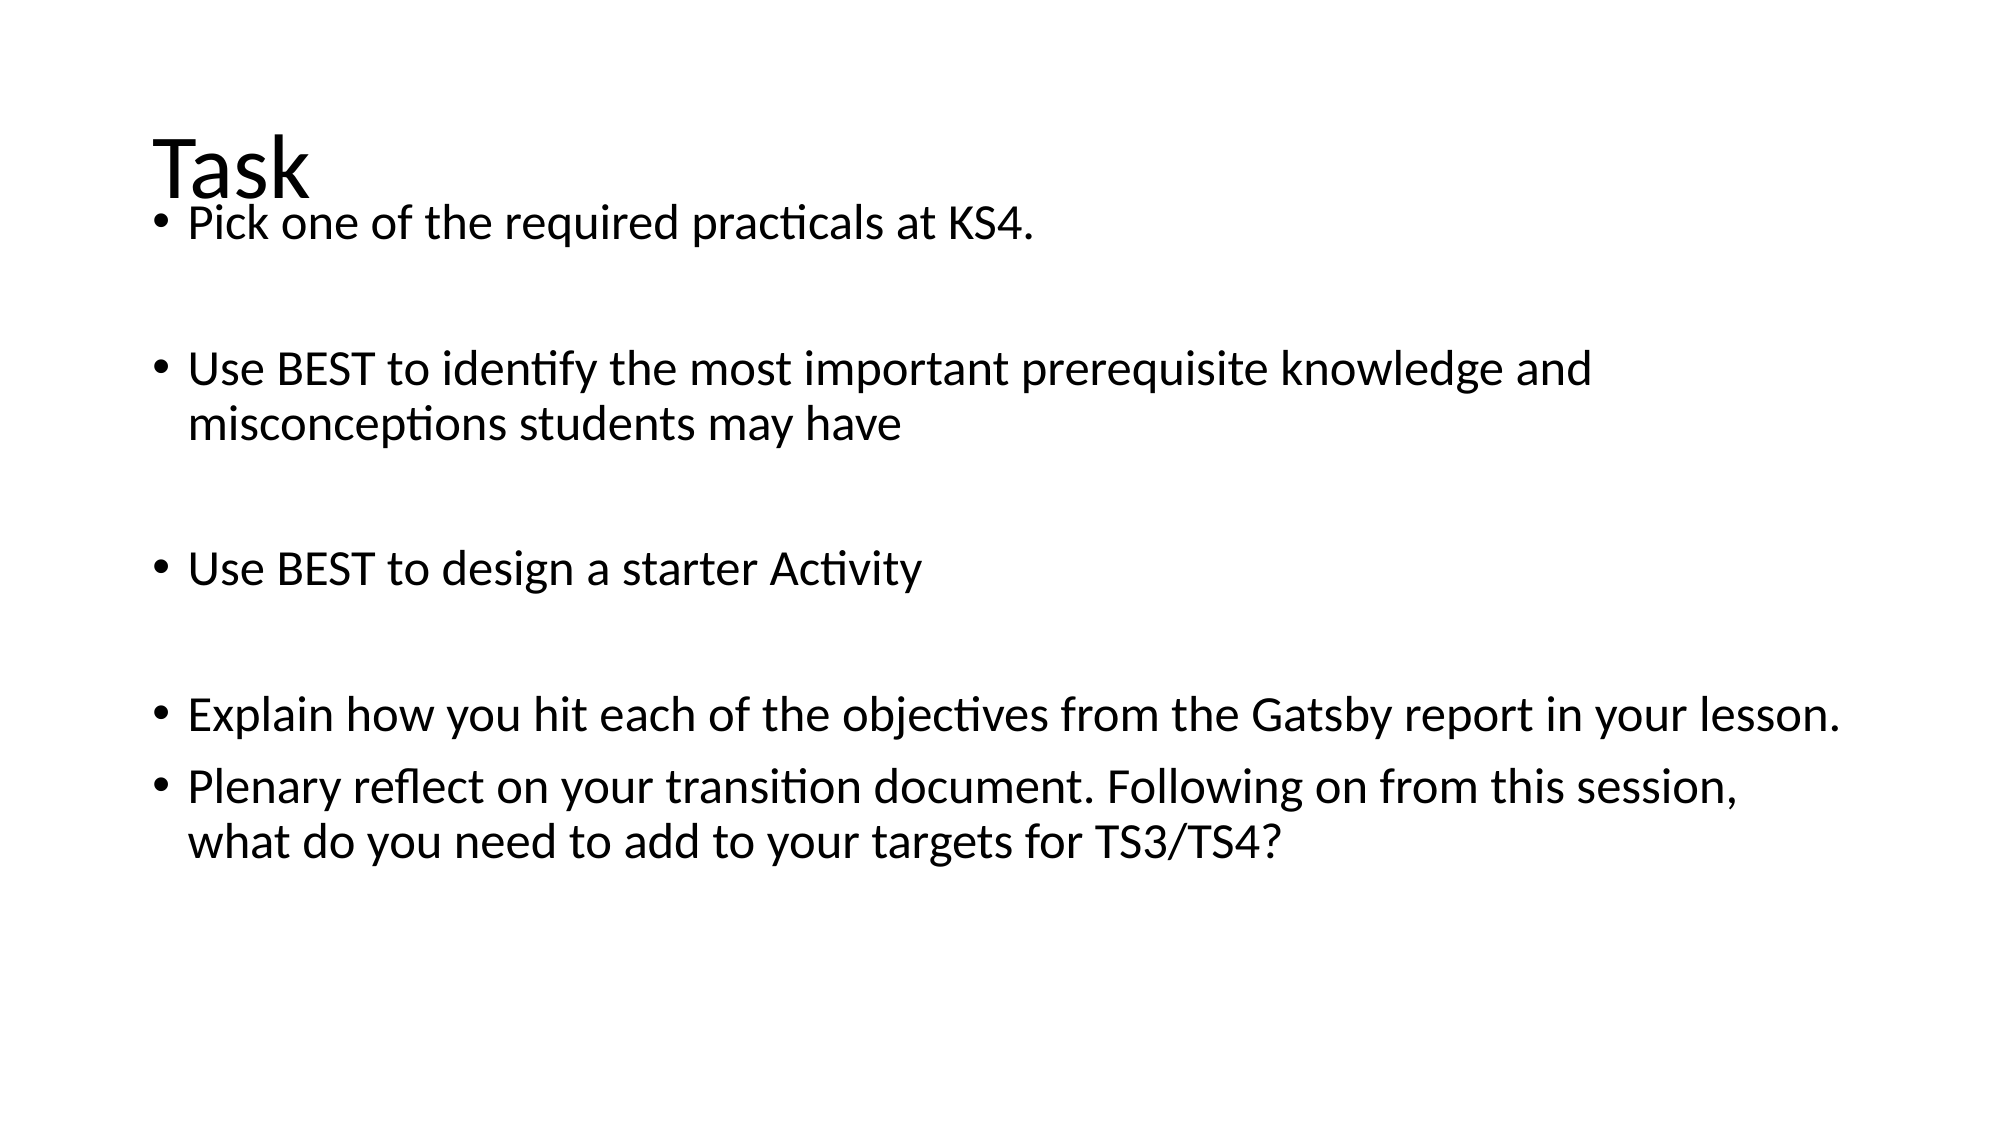

# Task
Pick one of the required practicals at KS4.

Use BEST to identify the most important prerequisite knowledge and misconceptions students may have

Use BEST to design a starter Activity

Explain how you hit each of the objectives from the Gatsby report in your lesson.
Plenary reflect on your transition document. Following on from this session, what do you need to add to your targets for TS3/TS4?